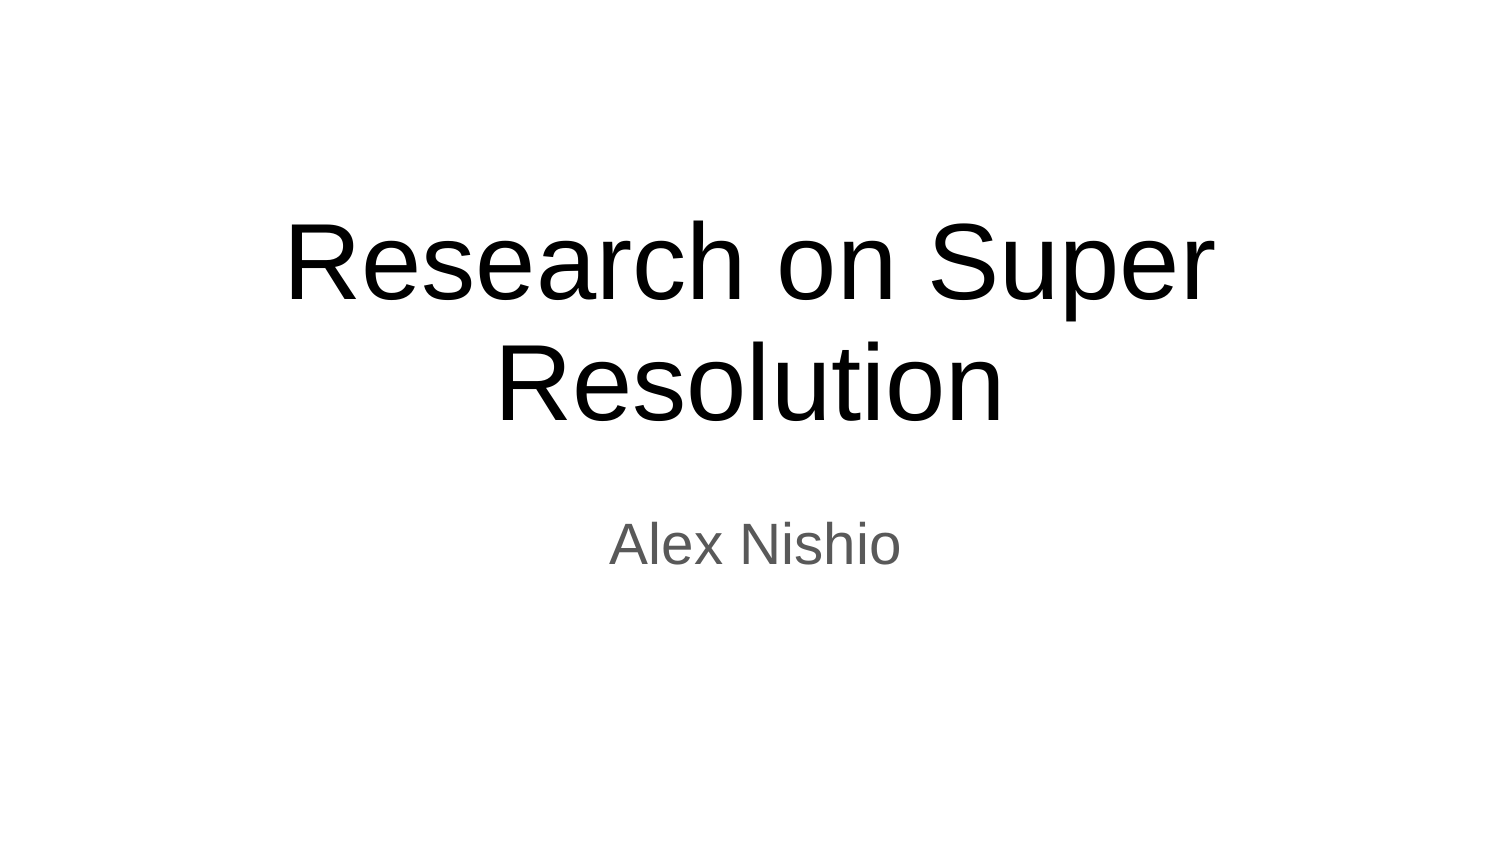

# Research on Super Resolution
Alex Nishio